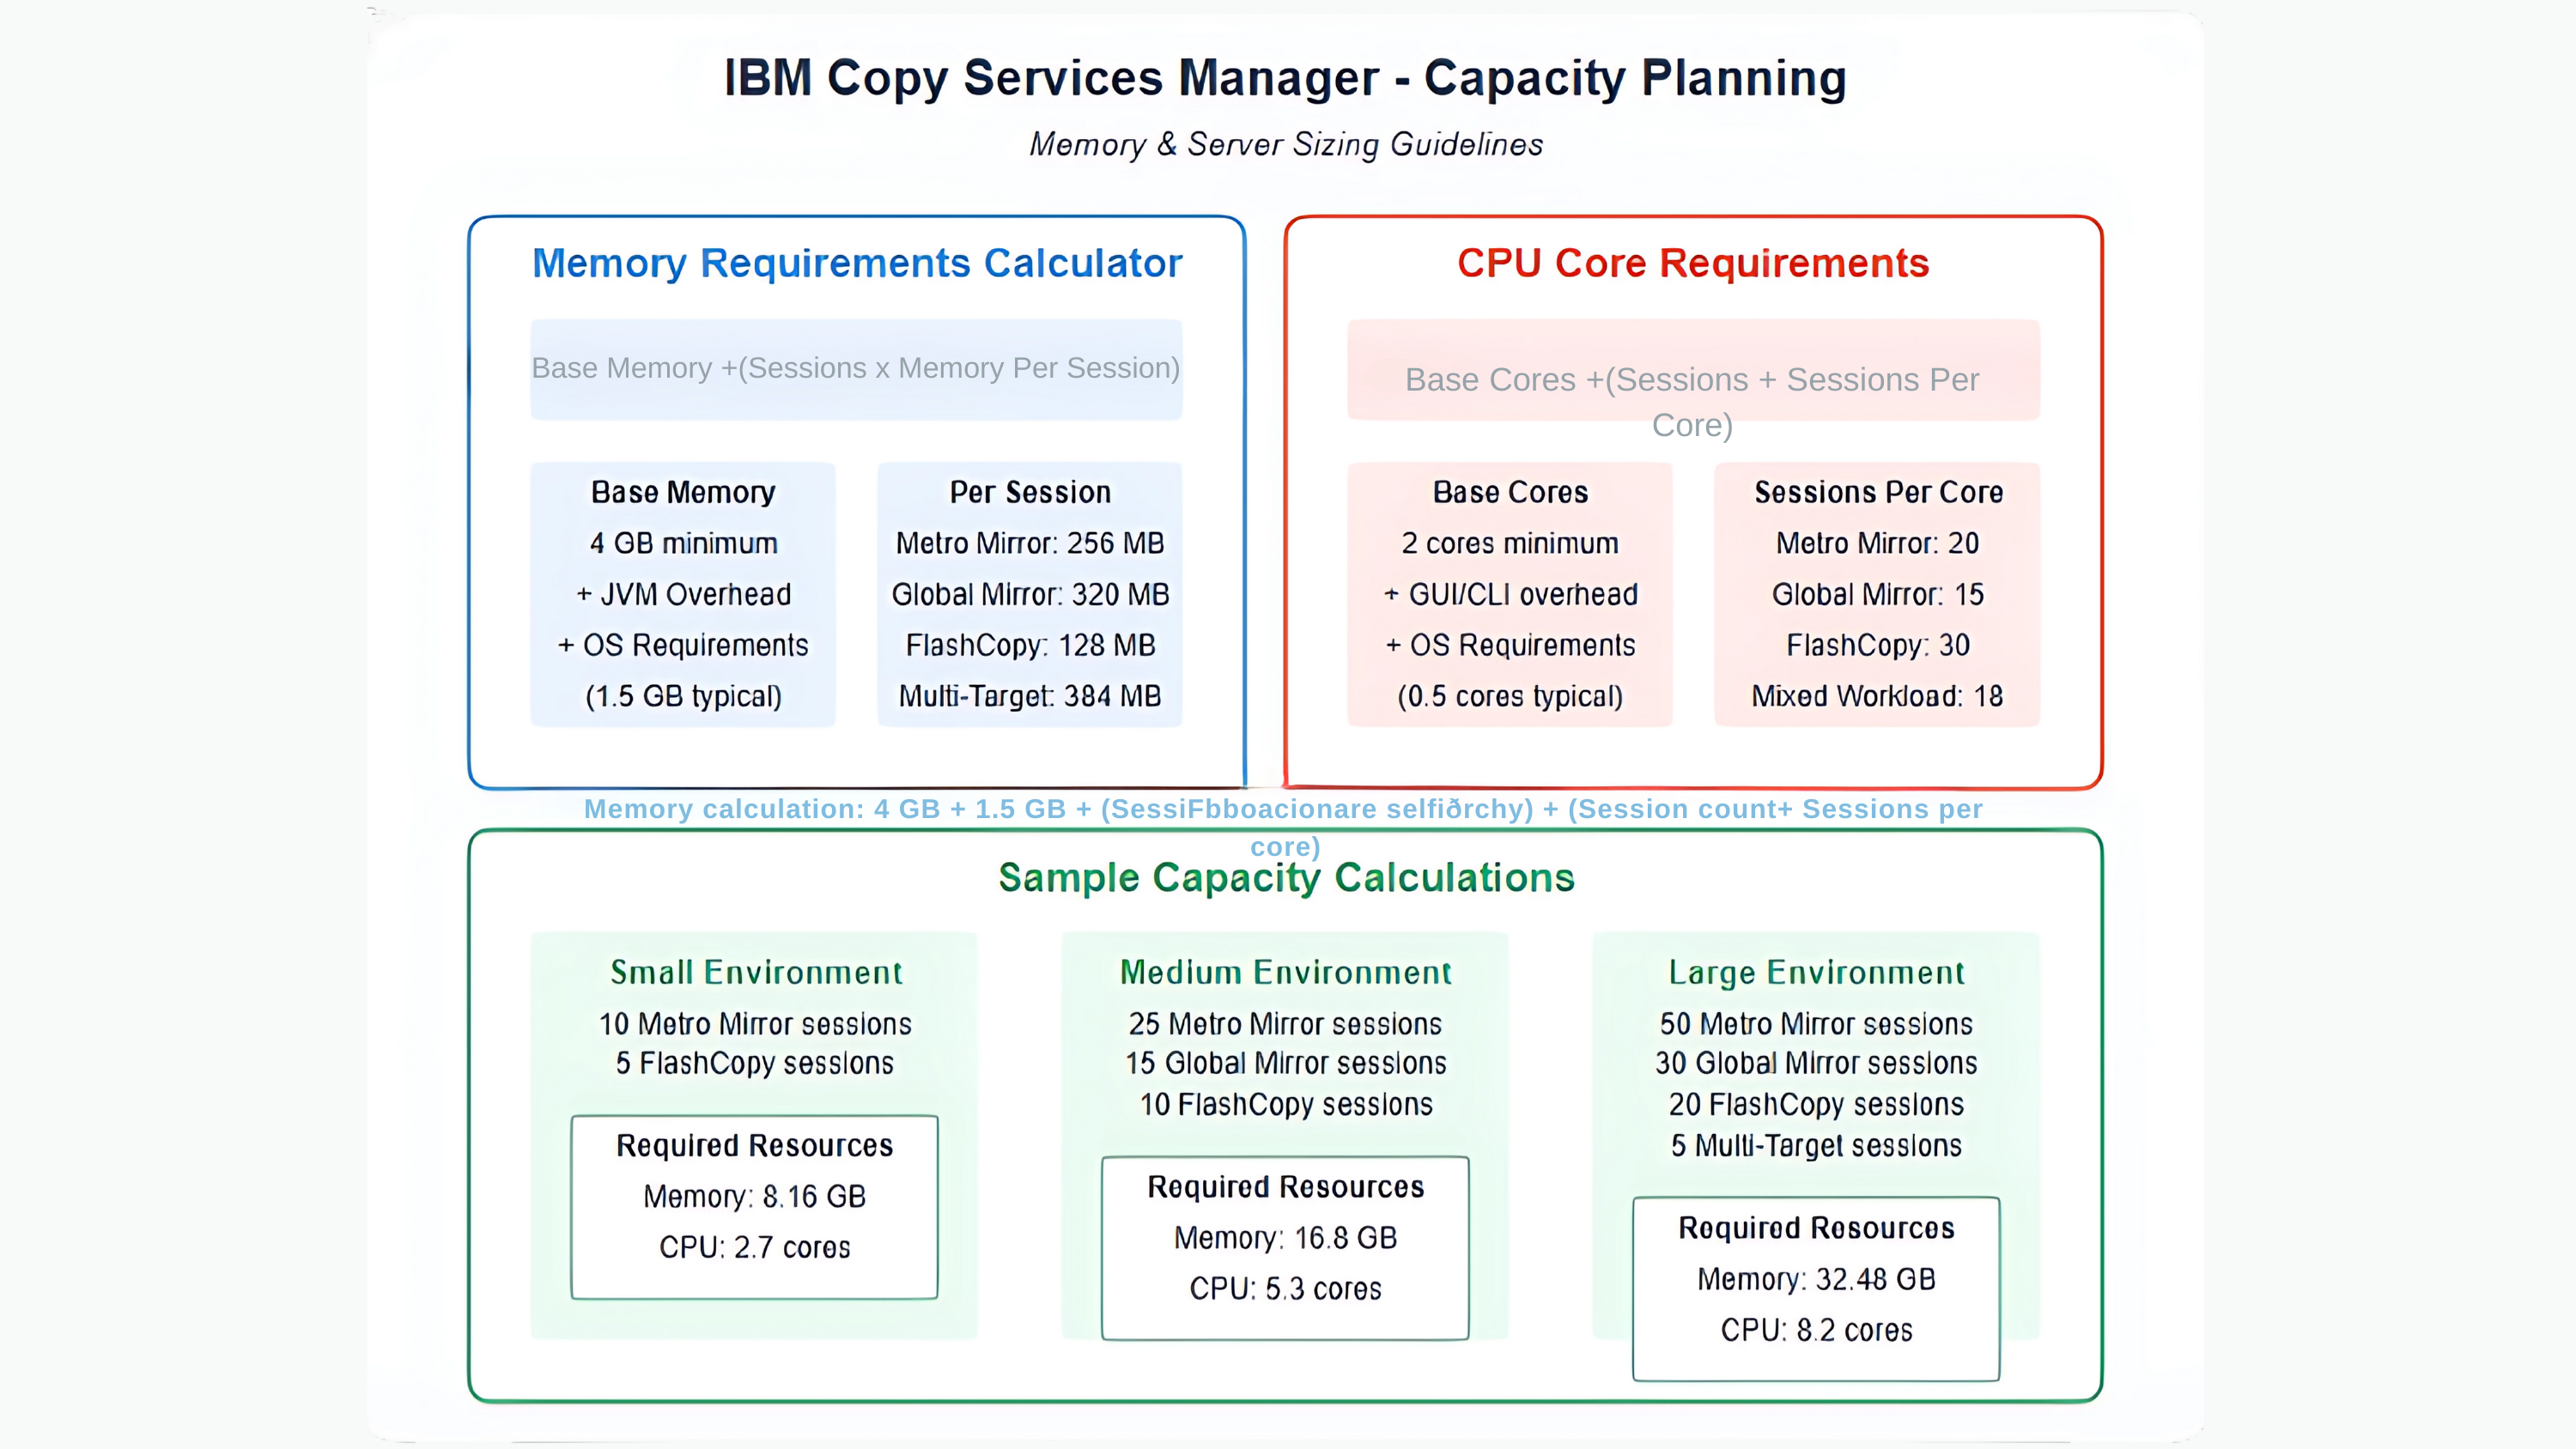

Base Memory +(Sessions x Memory Per Session)
Base Cores +(Sessions + Sessions Per Core)
Memory calculation: 4 GB + 1.5 GB + (SessiFbboacionare selfiðrchy) + (Session count+ Sessions per core)